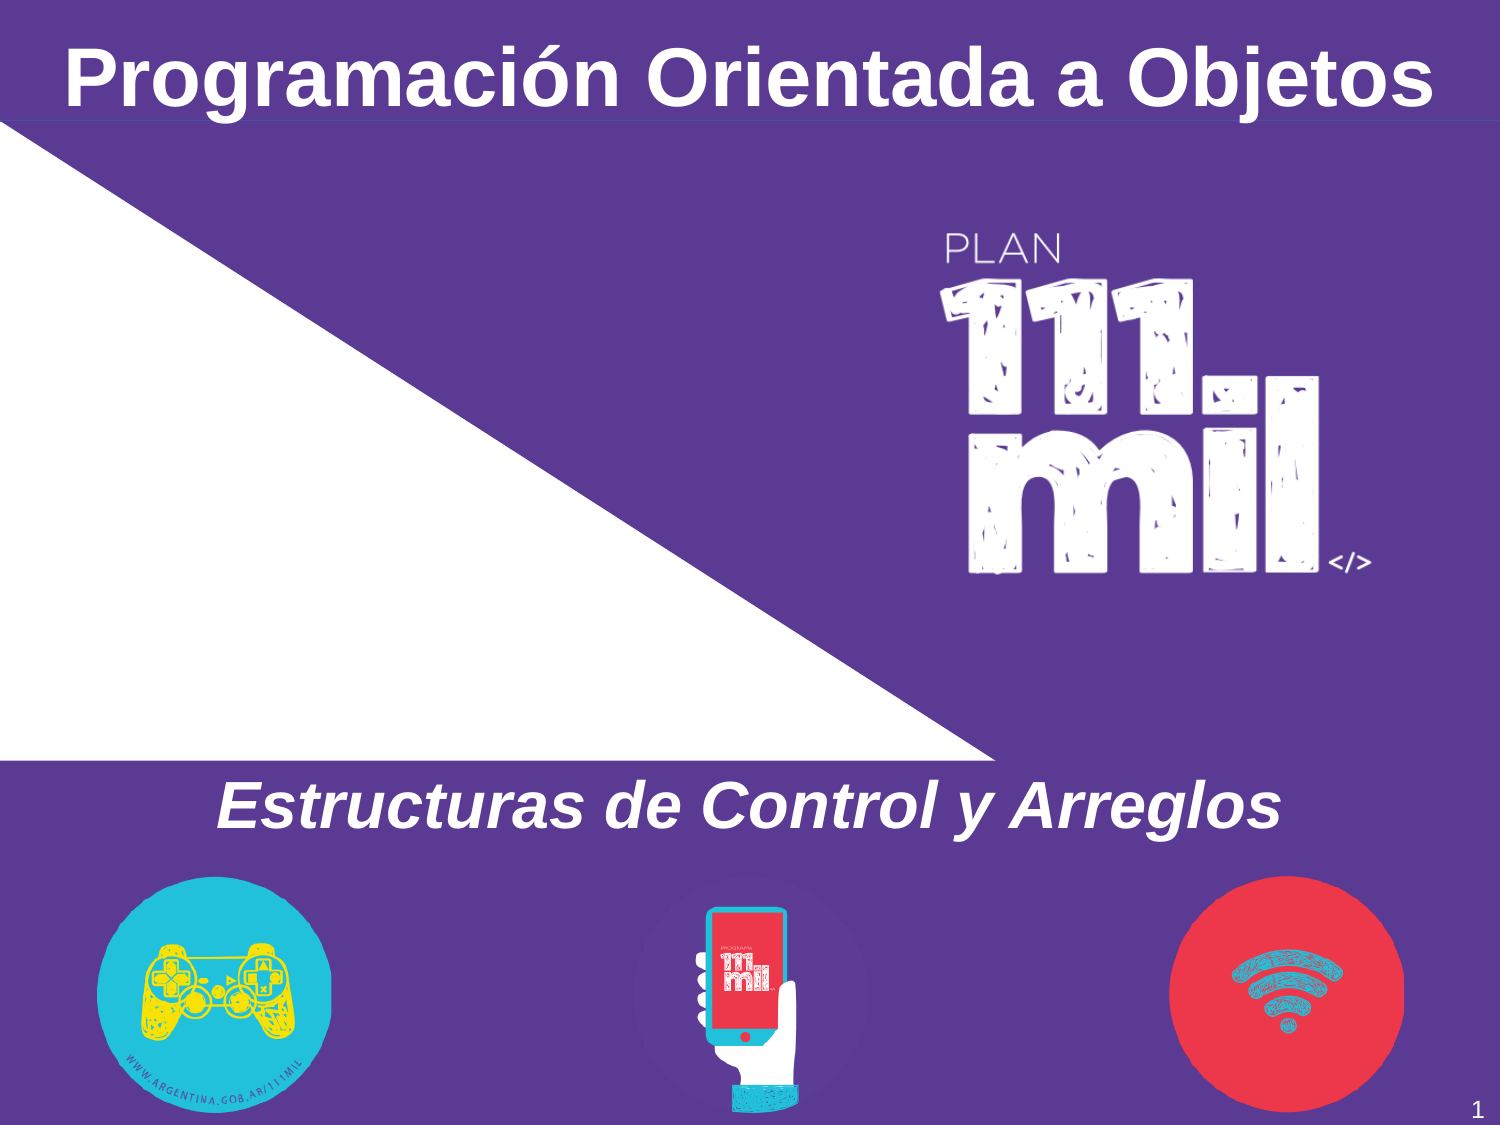

# Programación Orientada a Objetos
Estructuras de Control y Arreglos
1